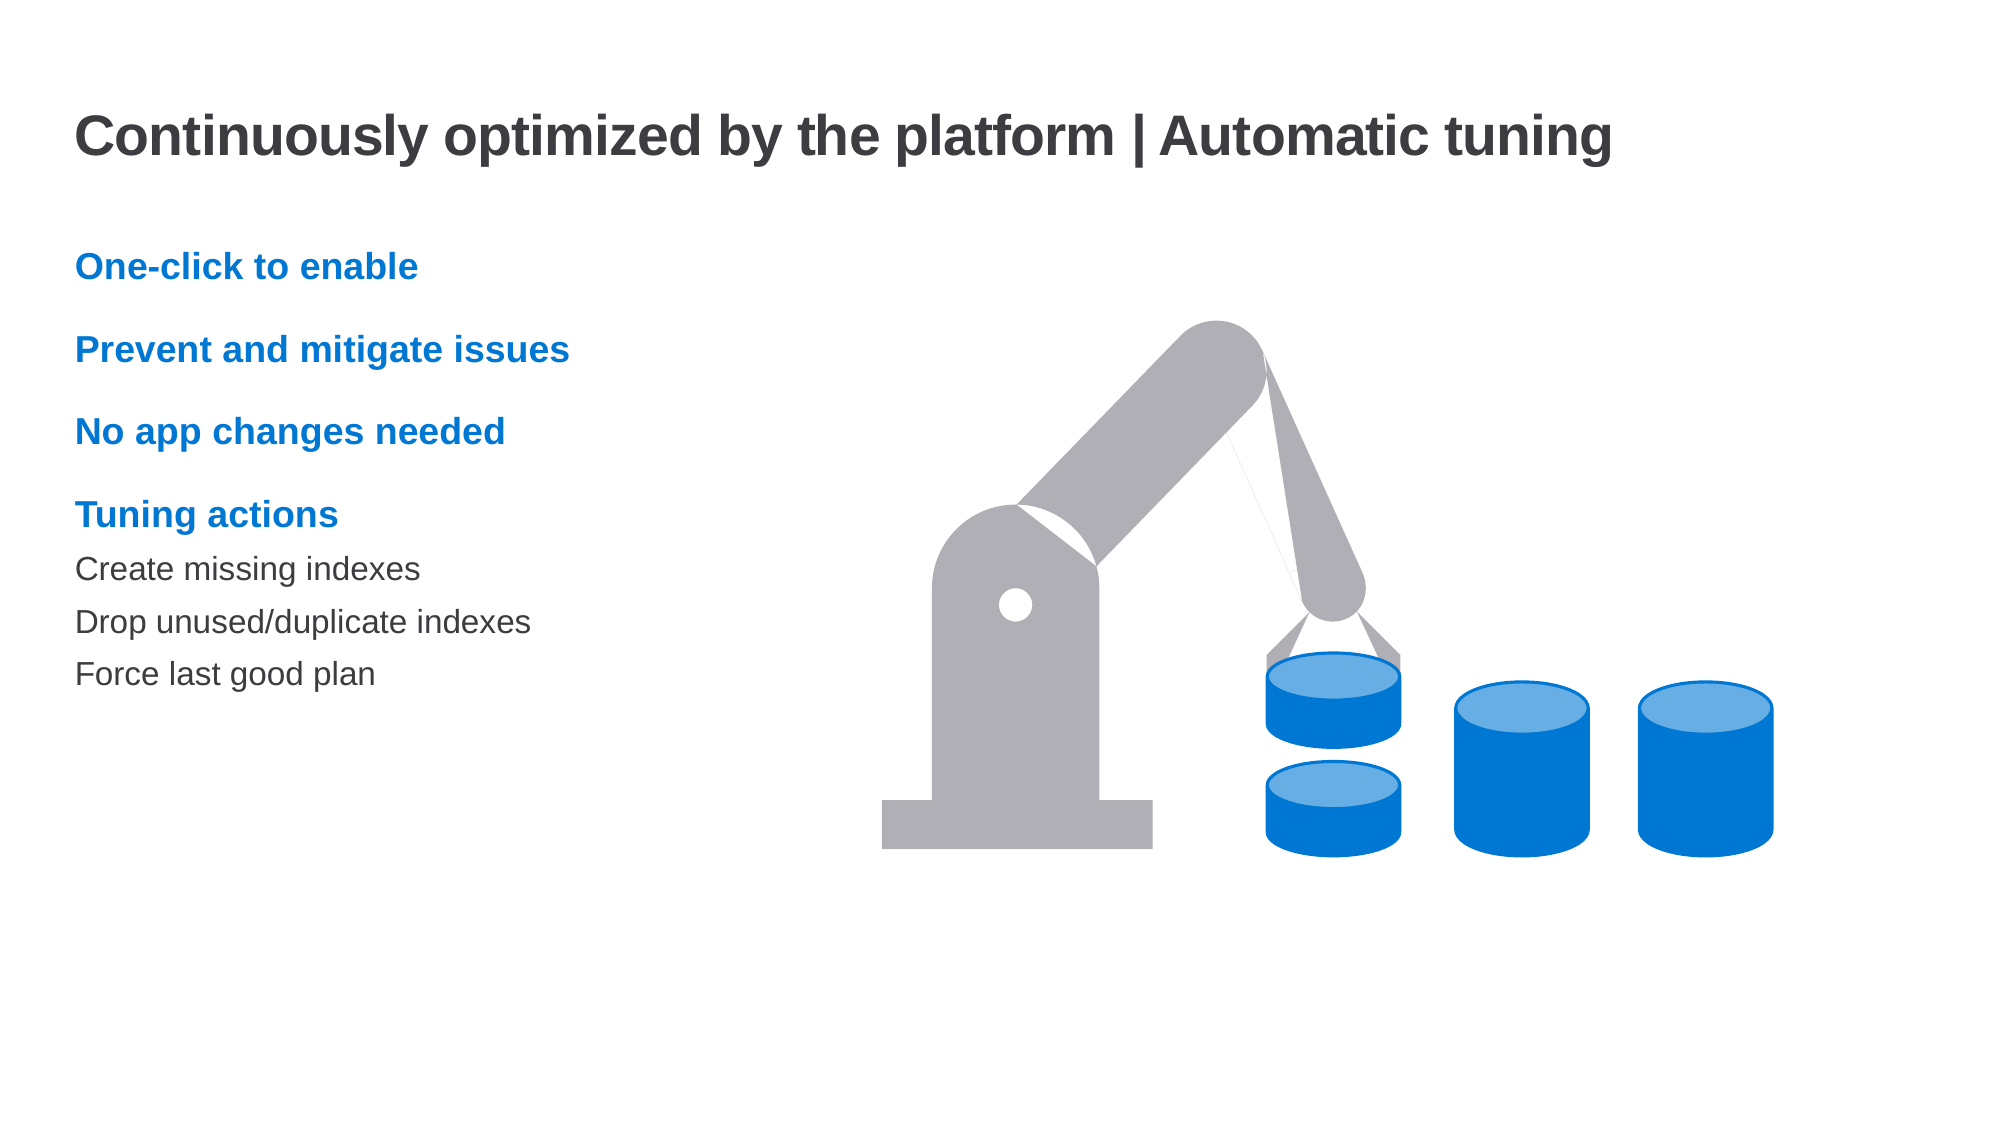

# Continuously optimized by the platform | Automatic tuning
One-click to enable
Prevent and mitigate issues
No app changes needed
Tuning actions
Create missing indexes
Drop unused/duplicate indexes
Force last good plan